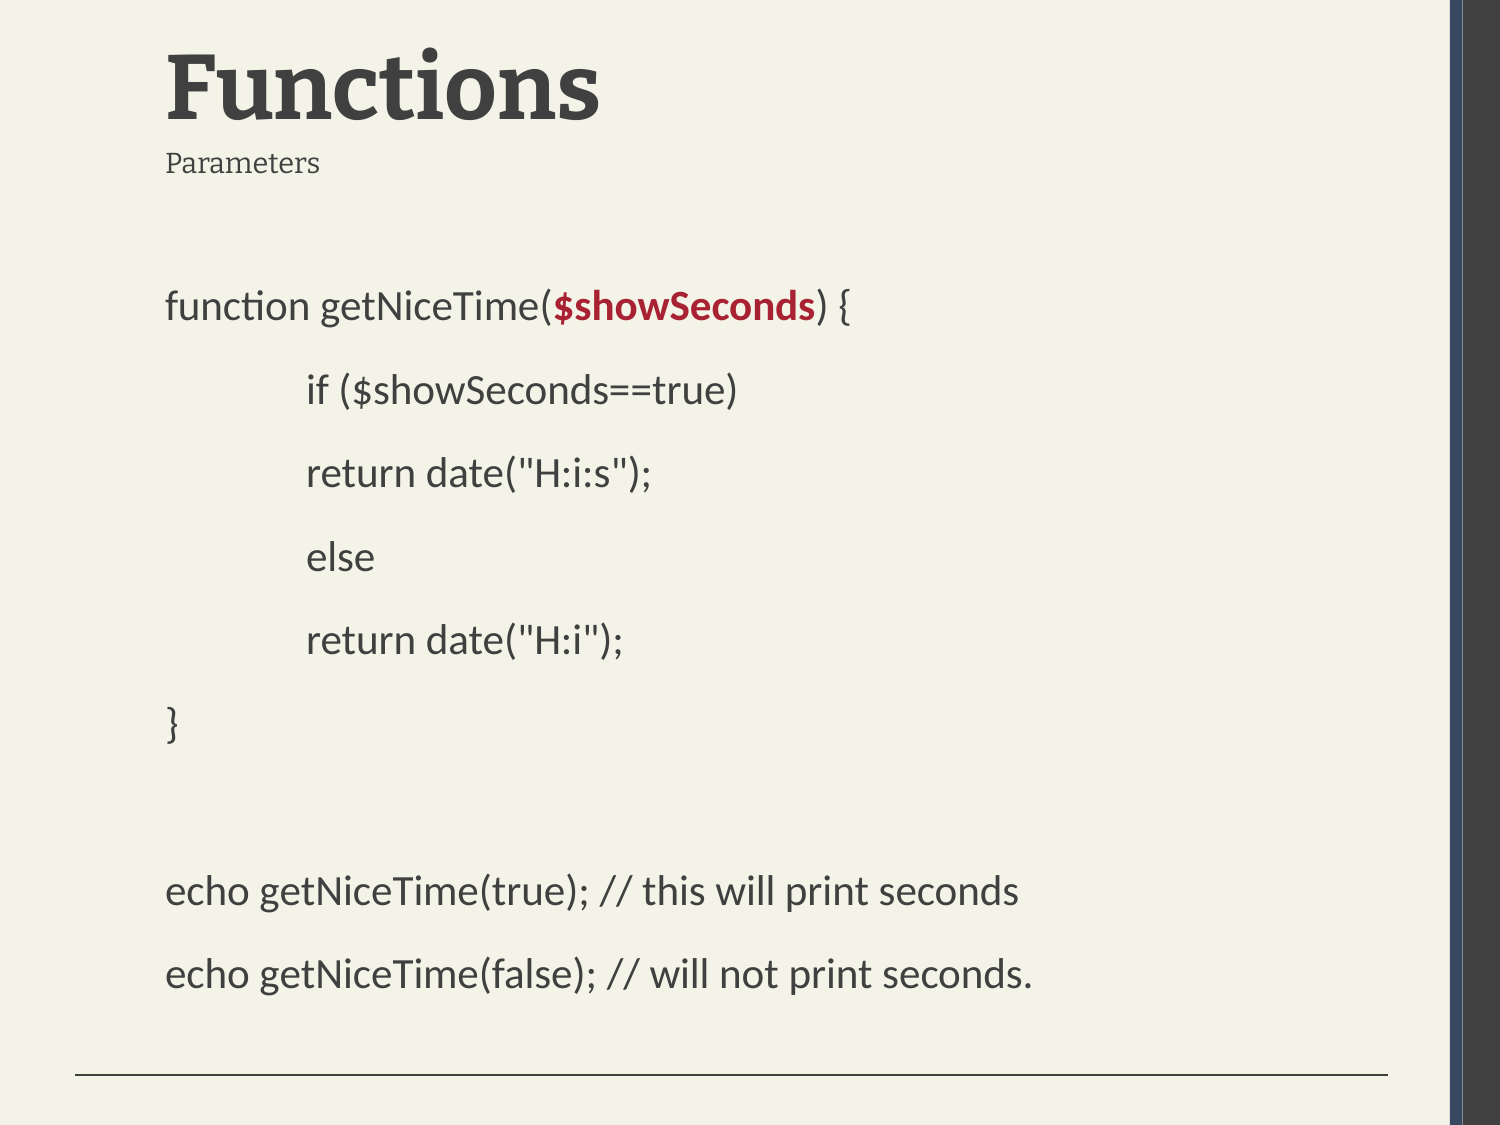

# Functions
Parameters
function getNiceTime($showSeconds) {
	if ($showSeconds==true)
		return date("H:i:s");
	else
		return date("H:i");
}

echo getNiceTime(true); // this will print seconds
echo getNiceTime(false); // will not print seconds.